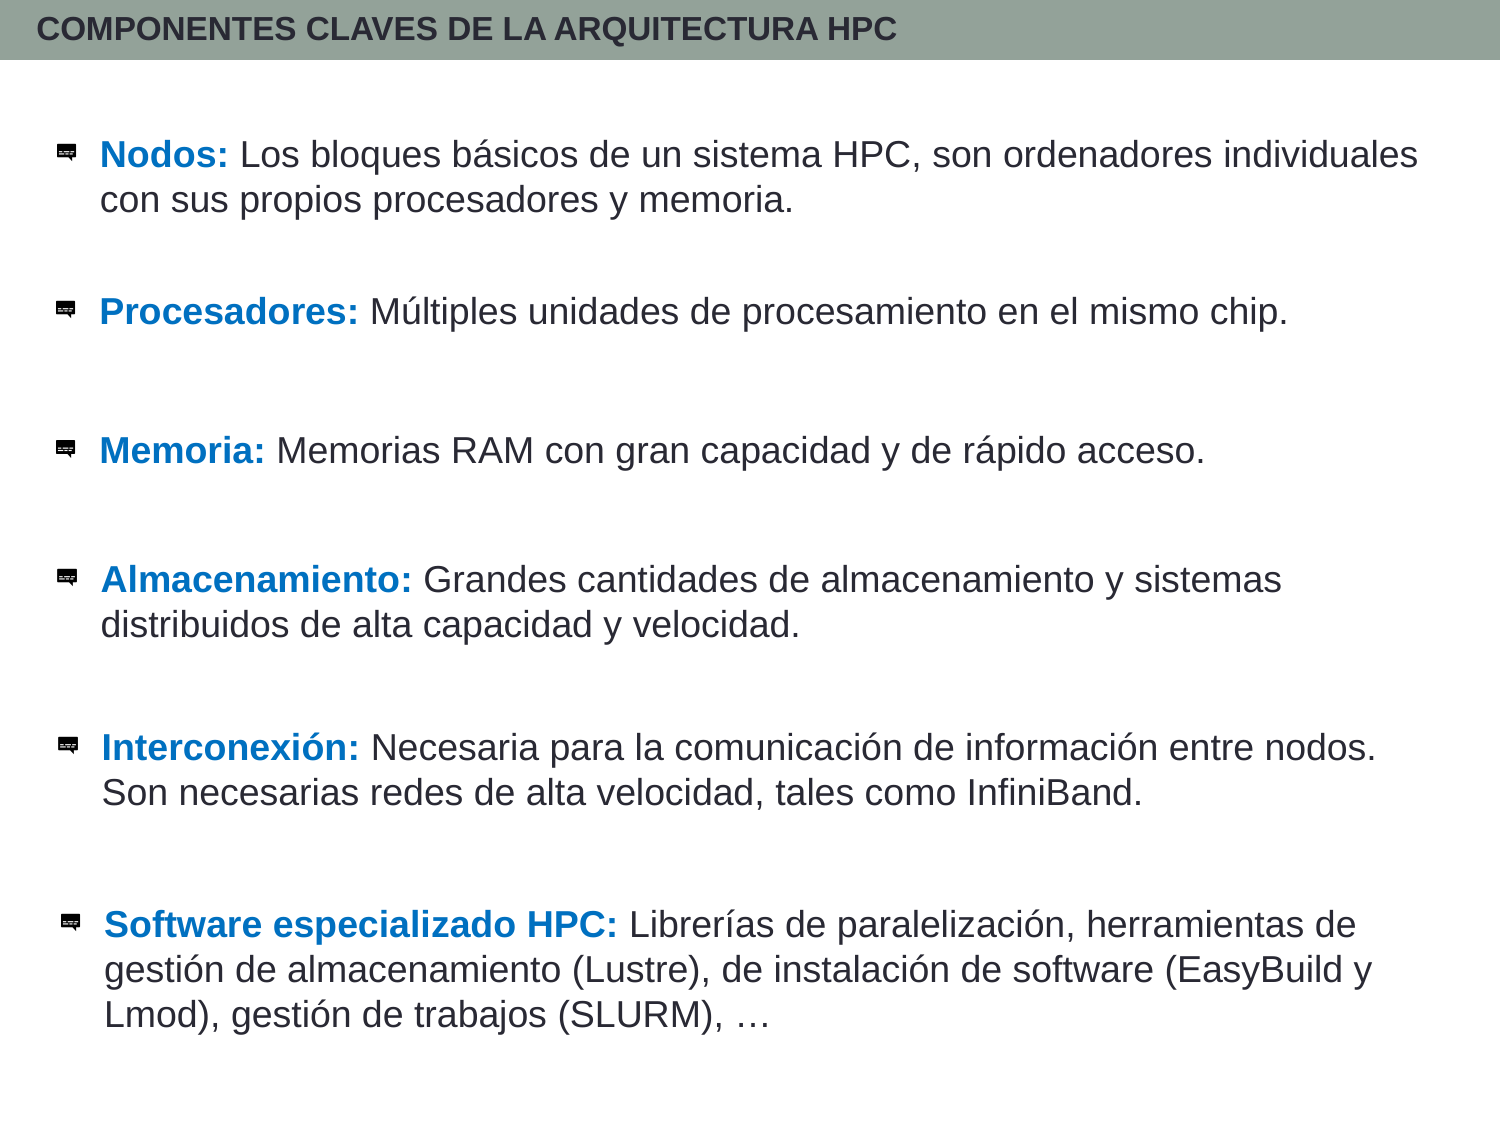

COMPONENTES CLAVES DE LA ARQUITECTURA HPC
Nodos: Los bloques básicos de un sistema HPC, son ordenadores individuales con sus propios procesadores y memoria.
Procesadores: Múltiples unidades de procesamiento en el mismo chip.
Memoria: Memorias RAM con gran capacidad y de rápido acceso.
Almacenamiento: Grandes cantidades de almacenamiento y sistemas distribuidos de alta capacidad y velocidad.
Interconexión: Necesaria para la comunicación de información entre nodos. Son necesarias redes de alta velocidad, tales como InfiniBand.
Software especializado HPC: Librerías de paralelización, herramientas de gestión de almacenamiento (Lustre), de instalación de software (EasyBuild y Lmod), gestión de trabajos (SLURM), …